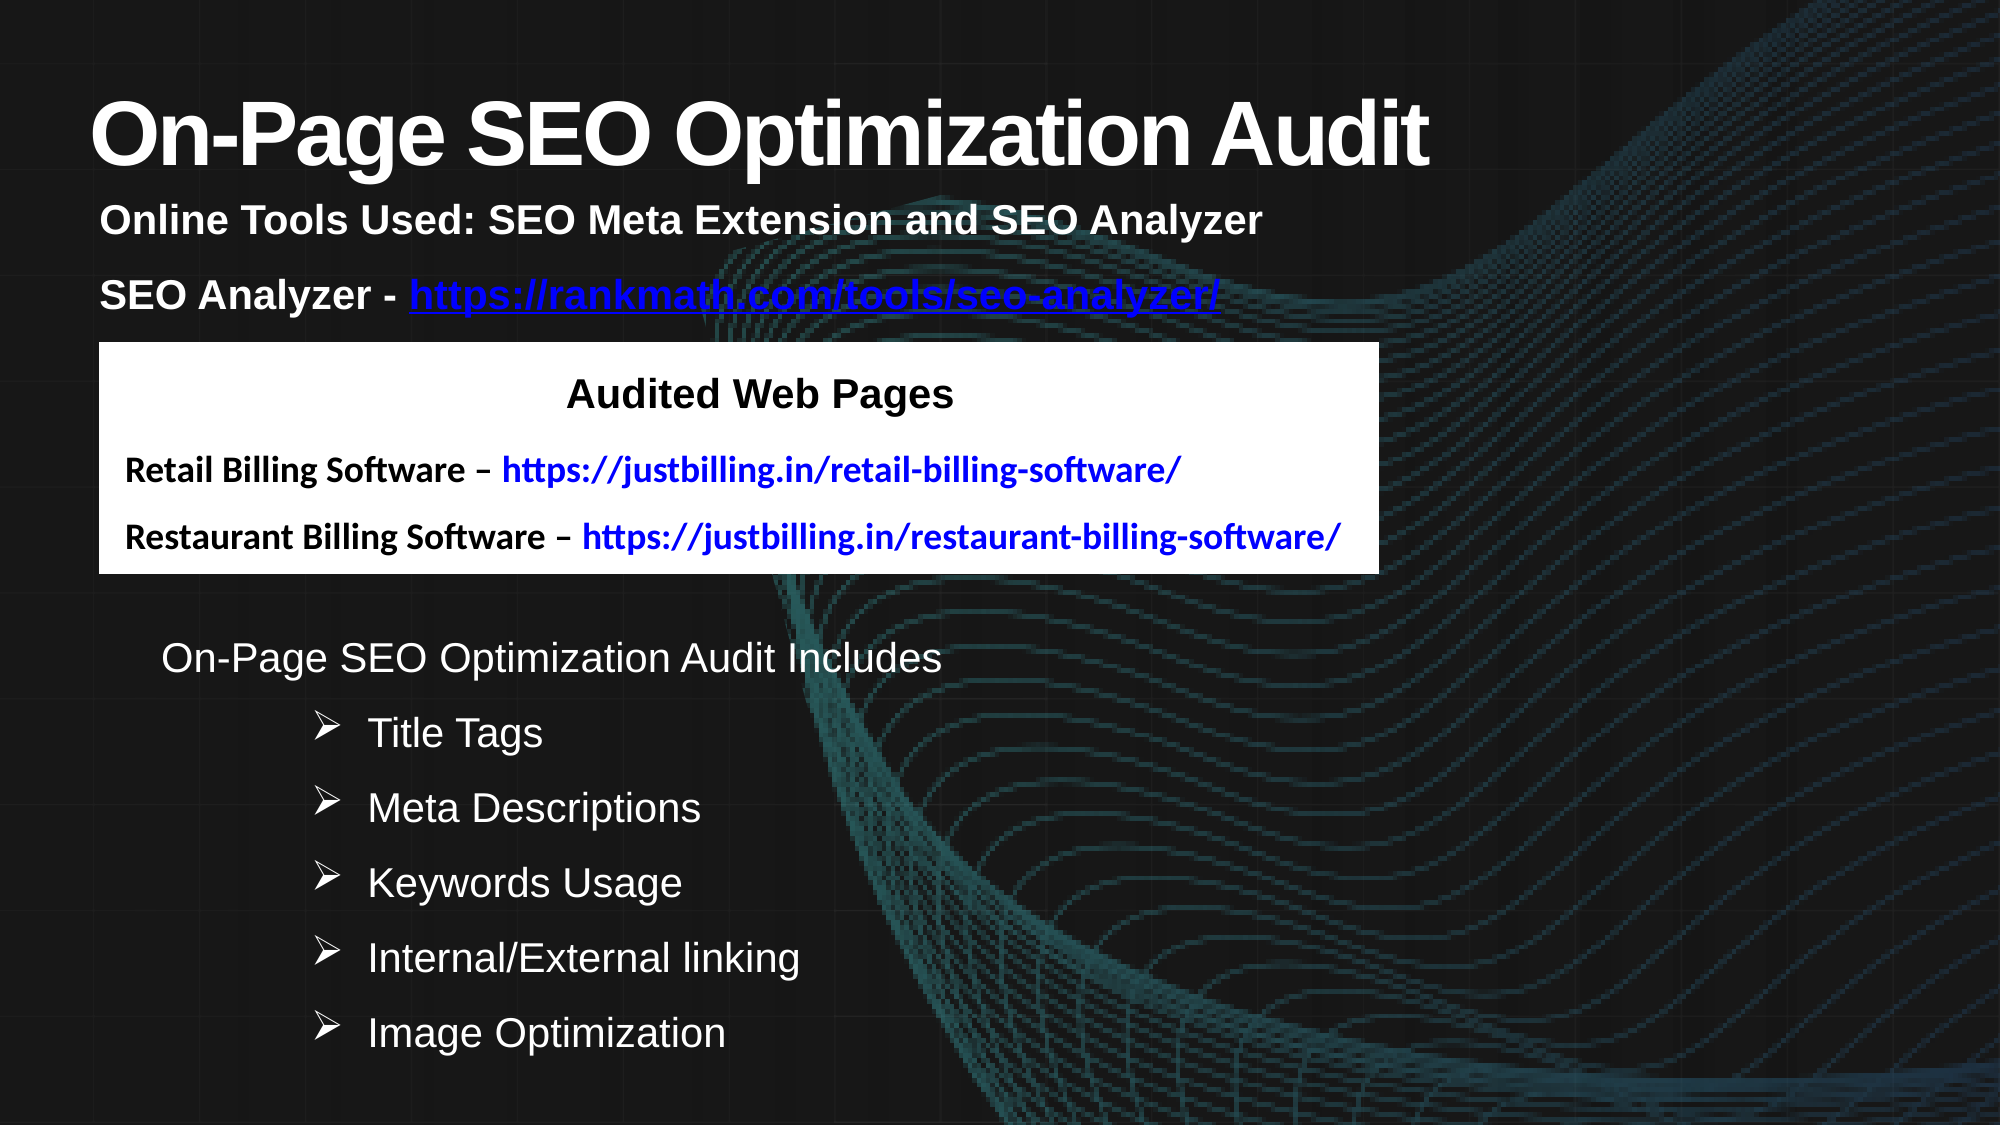

On-Page SEO Optimization Audit
Online Tools Used: SEO Meta Extension and SEO Analyzer
SEO Analyzer - https://rankmath.com/tools/seo-analyzer/

Audited Web Pages
Retail Billing Software – https://justbilling.in/retail-billing-software/
Restaurant Billing Software – https://justbilling.in/restaurant-billing-software/
On-Page SEO Optimization Audit Includes
Title Tags
Meta Descriptions
Keywords Usage
Internal/External linking
Image Optimization